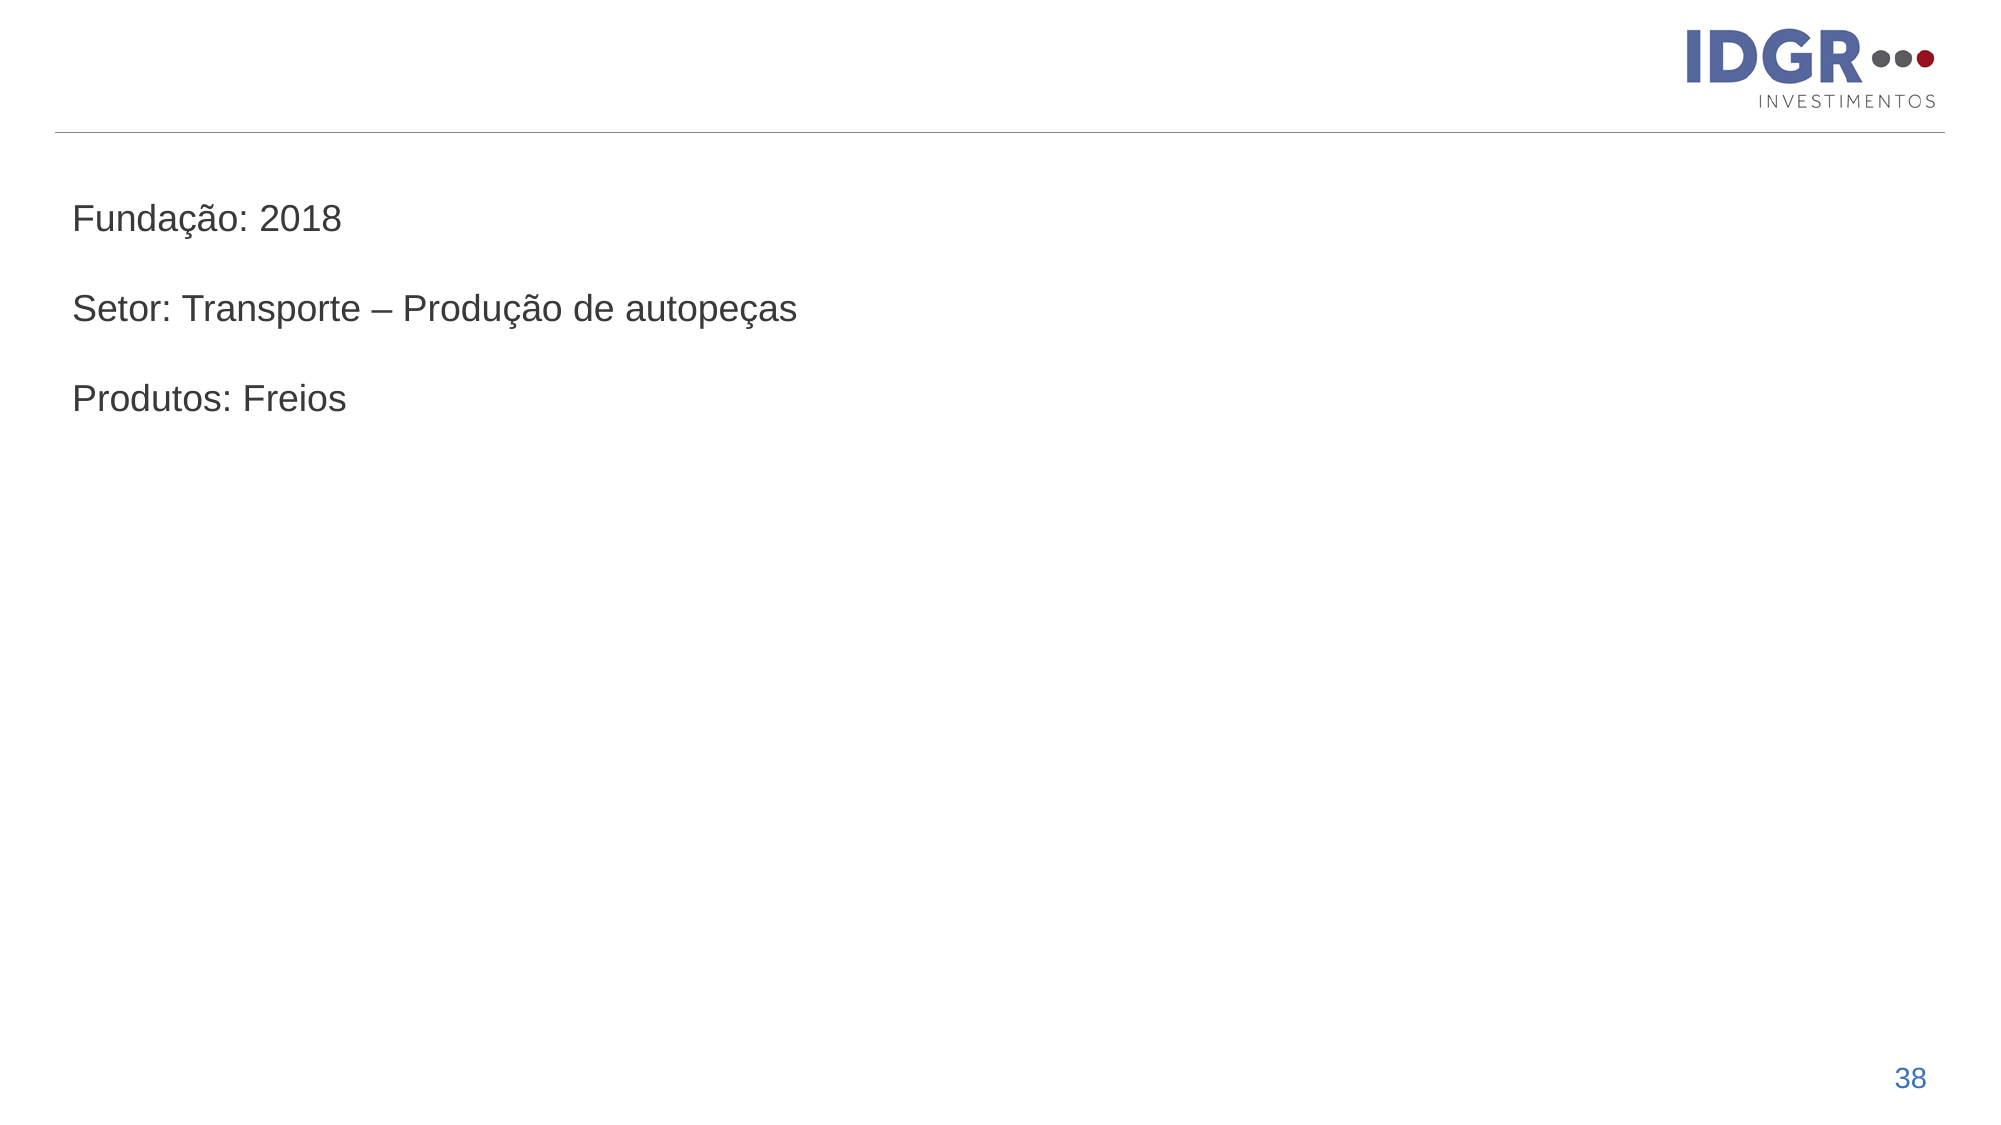

#

Fundação: 2018

Setor: Transporte – Produção de autopeças

Produtos: Freios